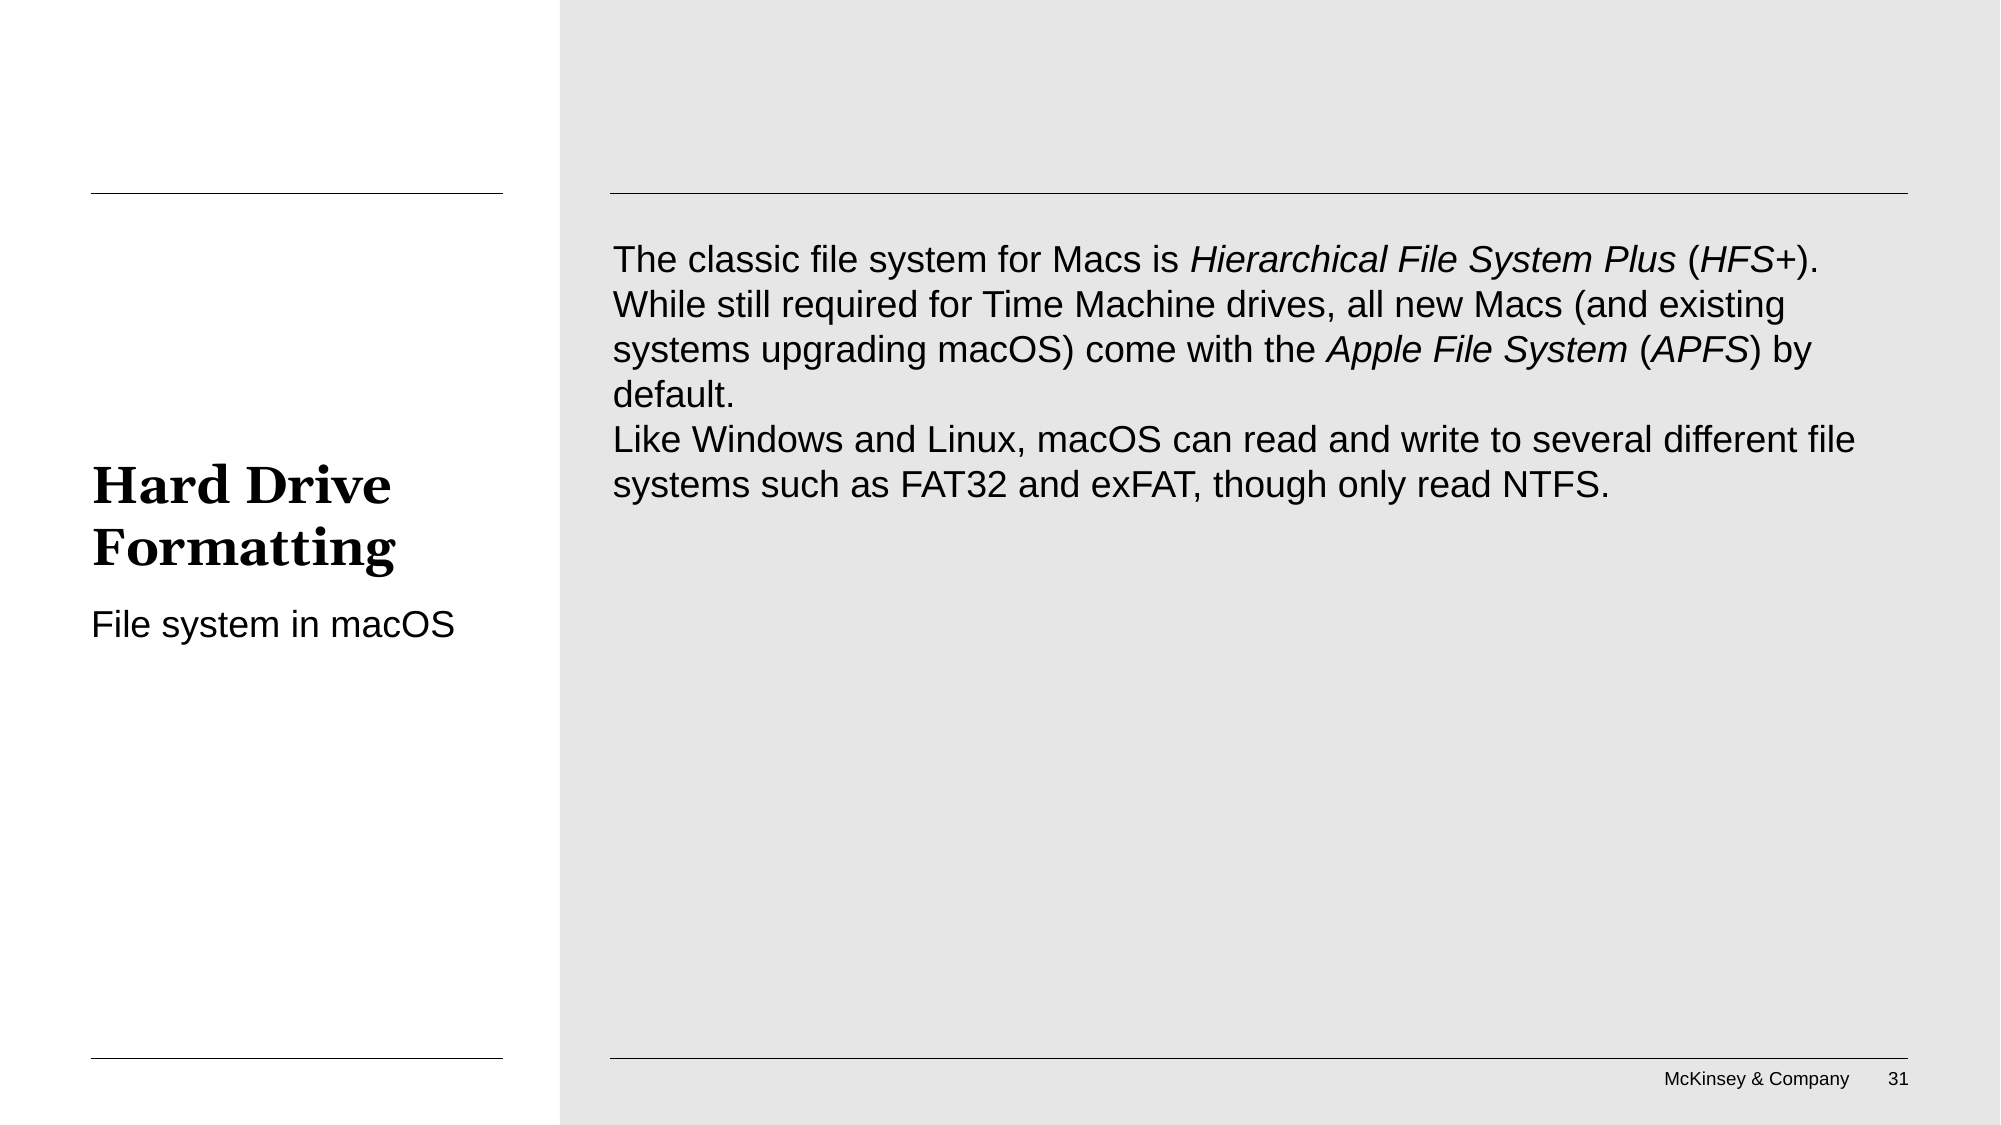

The classic file system for Macs is Hierarchical File System Plus (HFS+). While still required for Time Machine drives, all new Macs (and existing systems upgrading macOS) come with the Apple File System (APFS) by default.
Like Windows and Linux, macOS can read and write to several different file systems such as FAT32 and exFAT, though only read NTFS.
# Hard Drive Formatting
File system in macOS